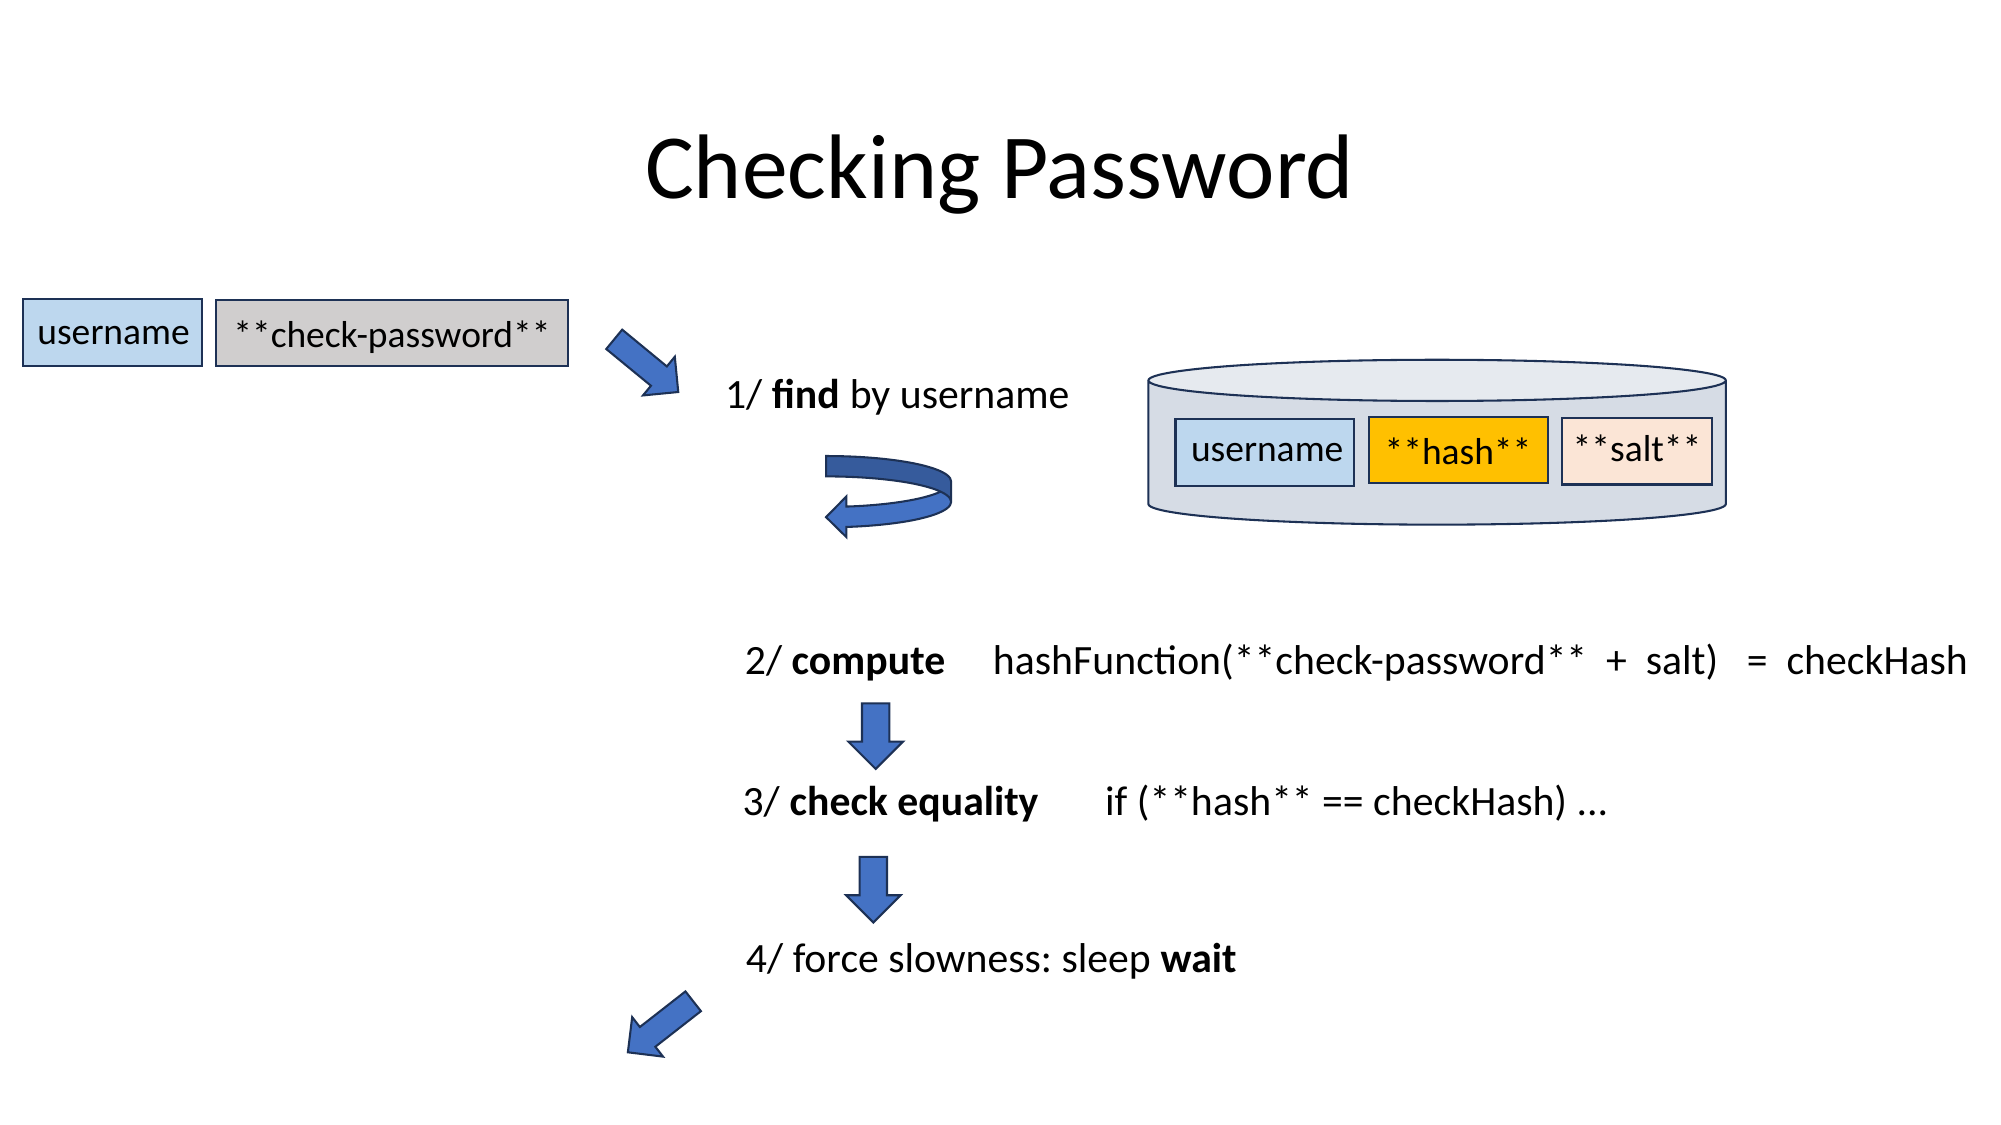

# Checking Password
username

**check-password**

1/ find by username

username

**salt**

**hash**

2/ compute     hashFunction(**check-password**  +  salt)   =  checkHash

3/ check equality       if (**hash** == checkHash) ...

4/ force slowness: sleep wait